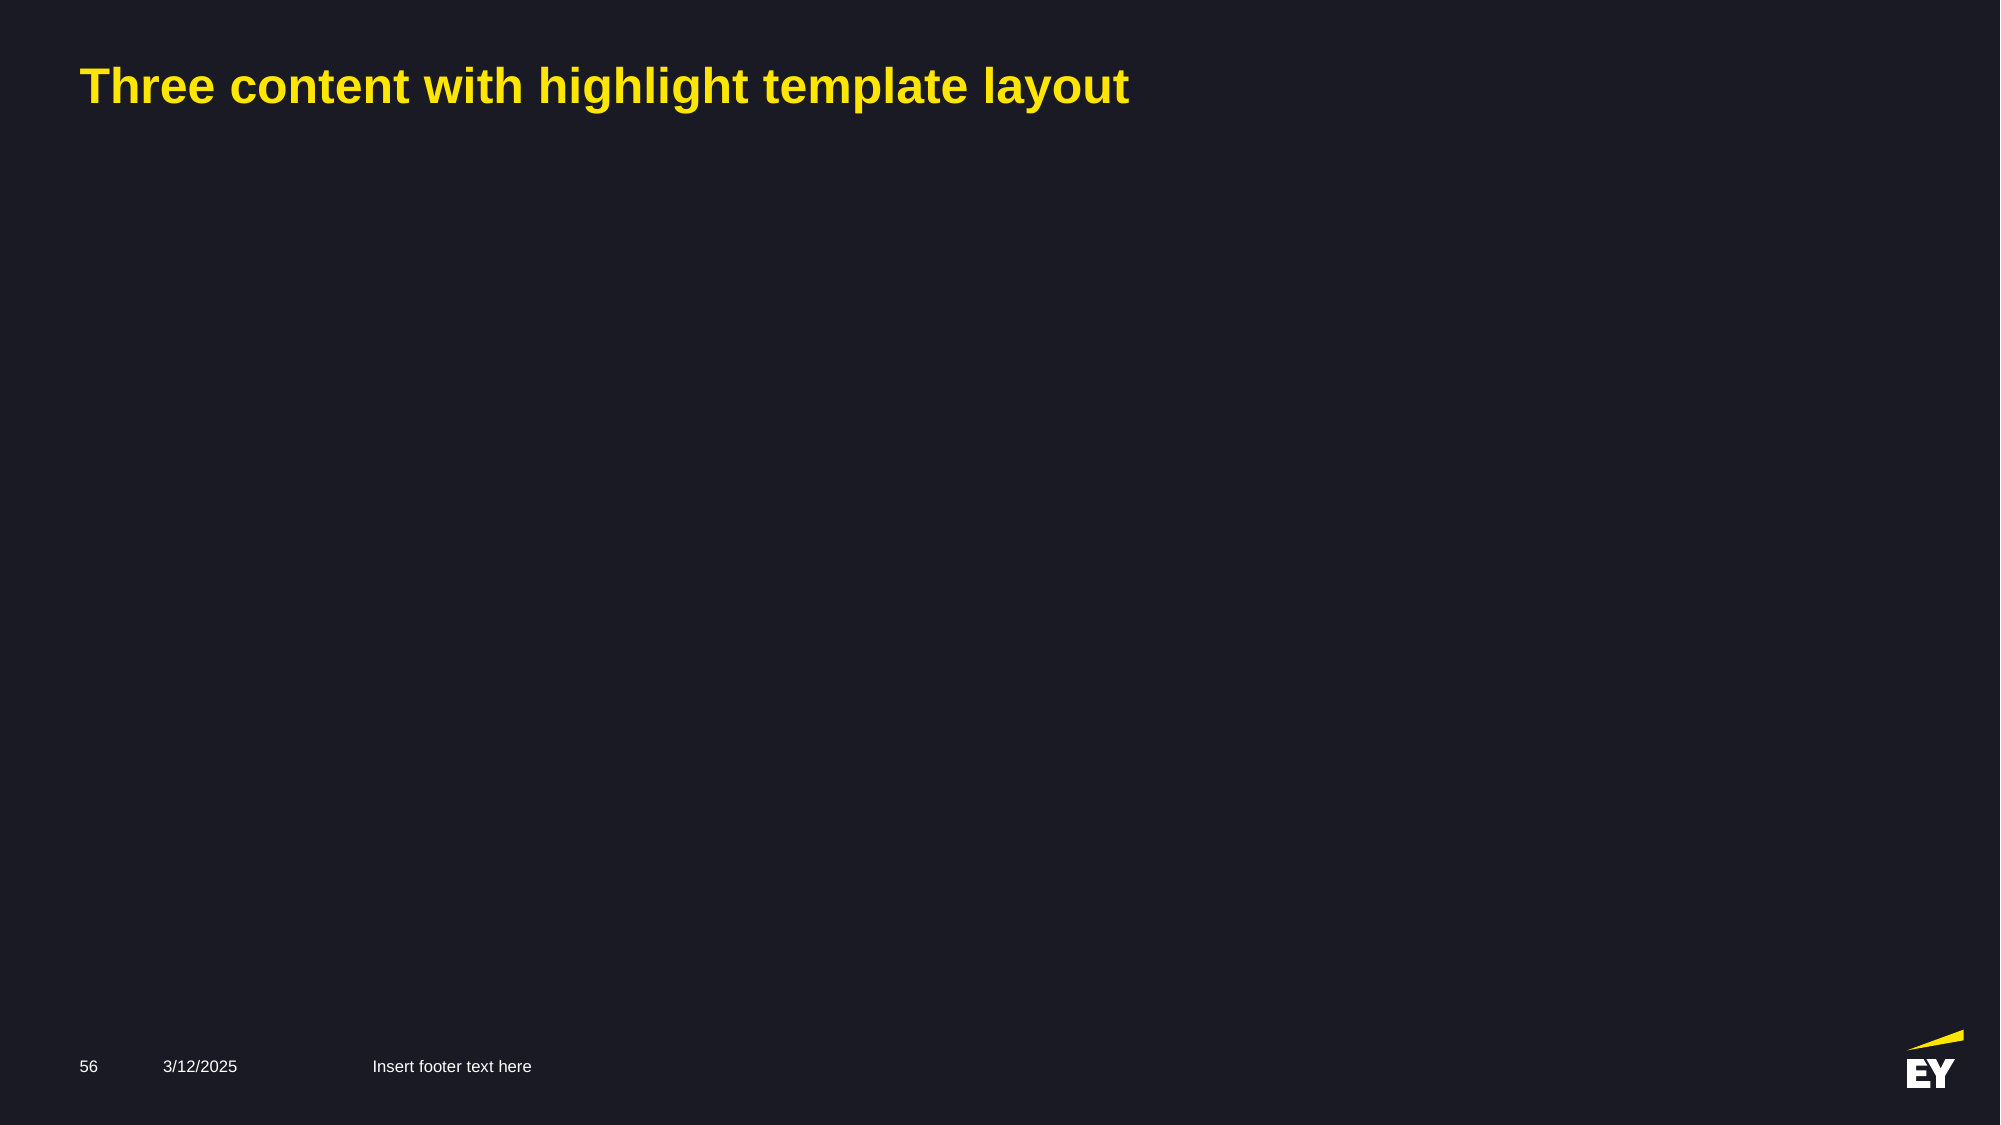

# Three content with highlight template layout

56
3/12/2025
Insert footer text here